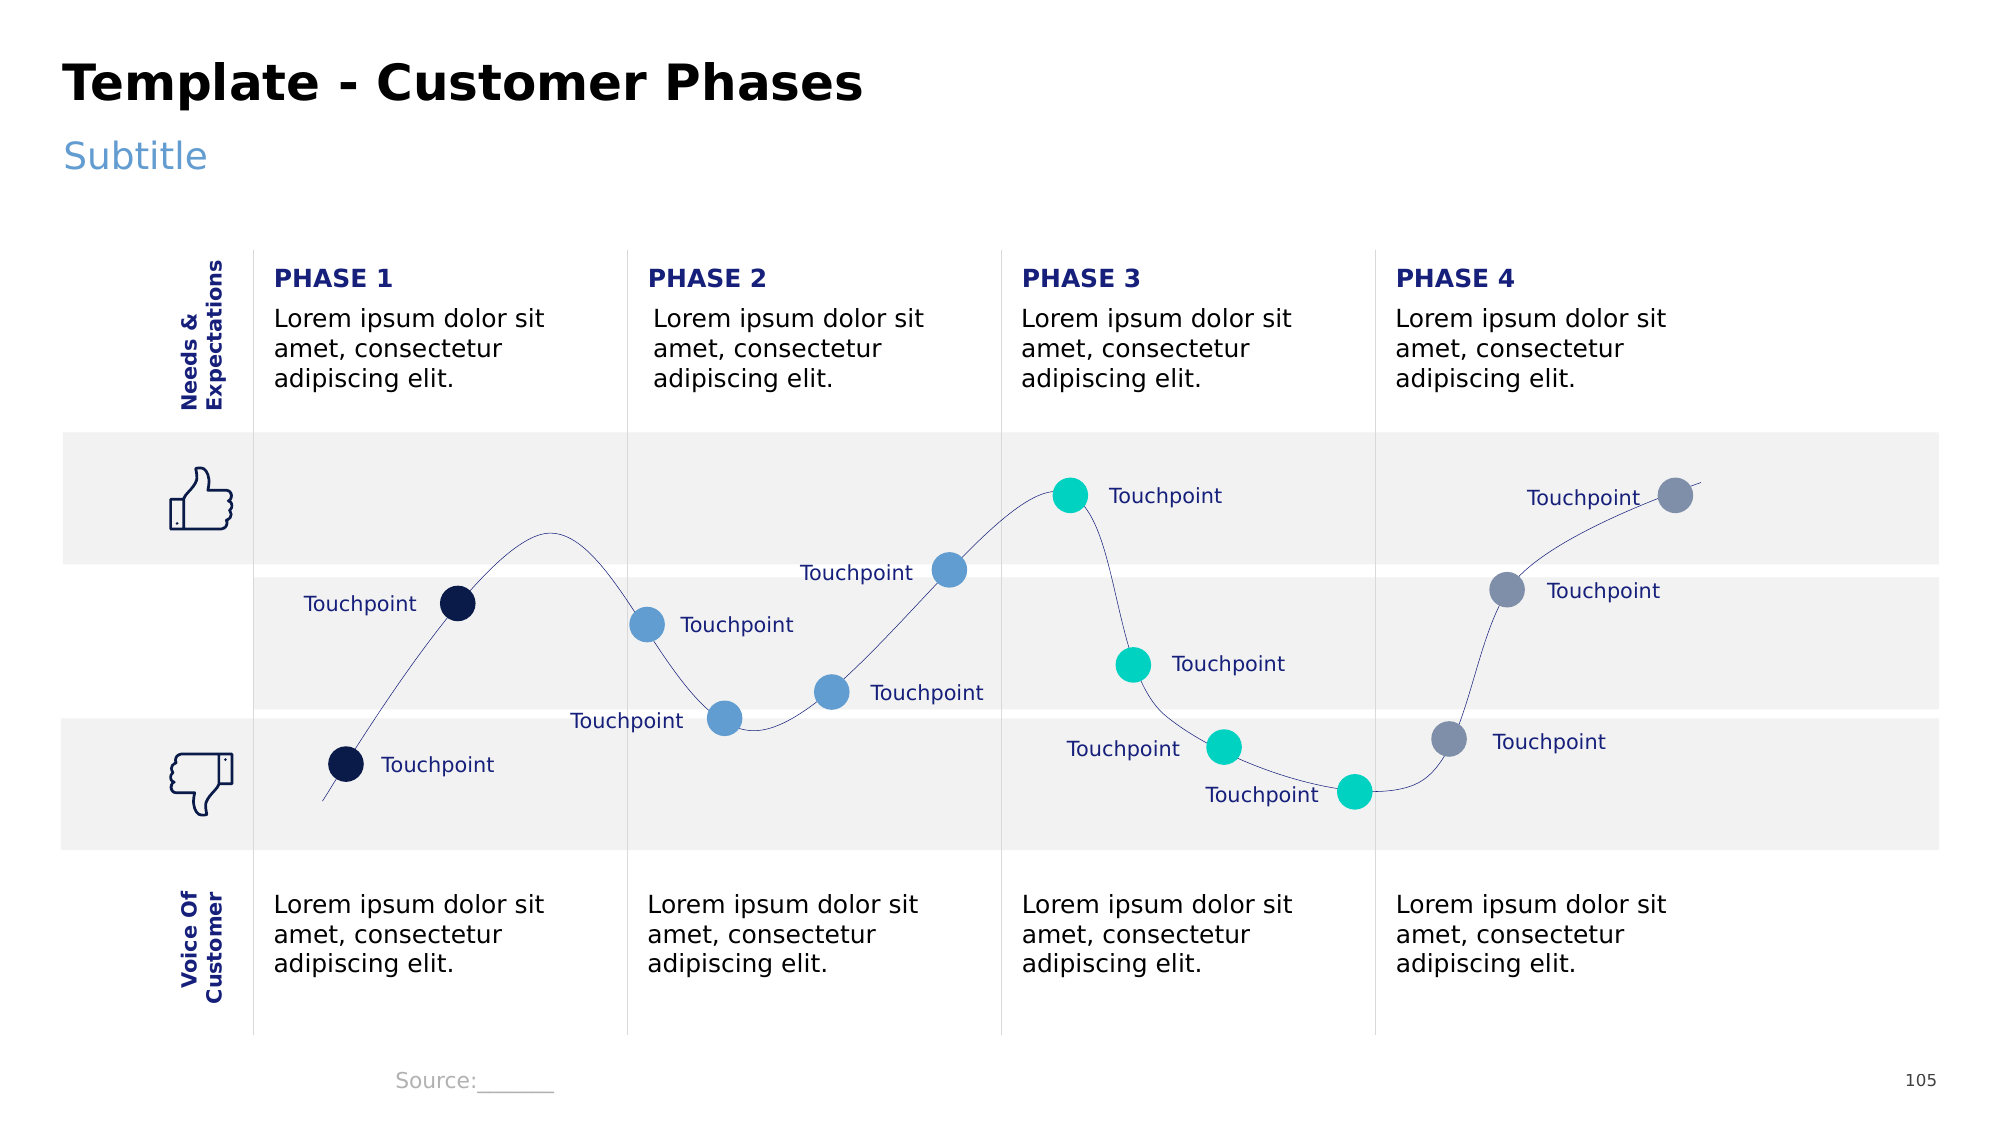

# Template - Customer Phases
Subtitle
PHASE 1
PHASE 2
PHASE 3
PHASE 4
Lorem ipsum dolor sit amet, consectetur adipiscing elit.
Lorem ipsum dolor sit amet, consectetur adipiscing elit.

Lorem ipsum dolor sit amet, consectetur adipiscing elit.

Lorem ipsum dolor sit amet, consectetur adipiscing elit.

Needs &
Expectations

Touchpoint
Touchpoint

Touchpoint

Touchpoint

Touchpoint

Touchpoint
Touchpoint

Touchpoint

Touchpoint

Touchpoint

Touchpoint

Touchpoint

Touchpoint
Lorem ipsum dolor sit amet, consectetur adipiscing elit.

Lorem ipsum dolor sit amet, consectetur adipiscing elit.

Lorem ipsum dolor sit amet, consectetur adipiscing elit.

Lorem ipsum dolor sit amet, consectetur adipiscing elit.

Voice Of
Customer
Source:_______